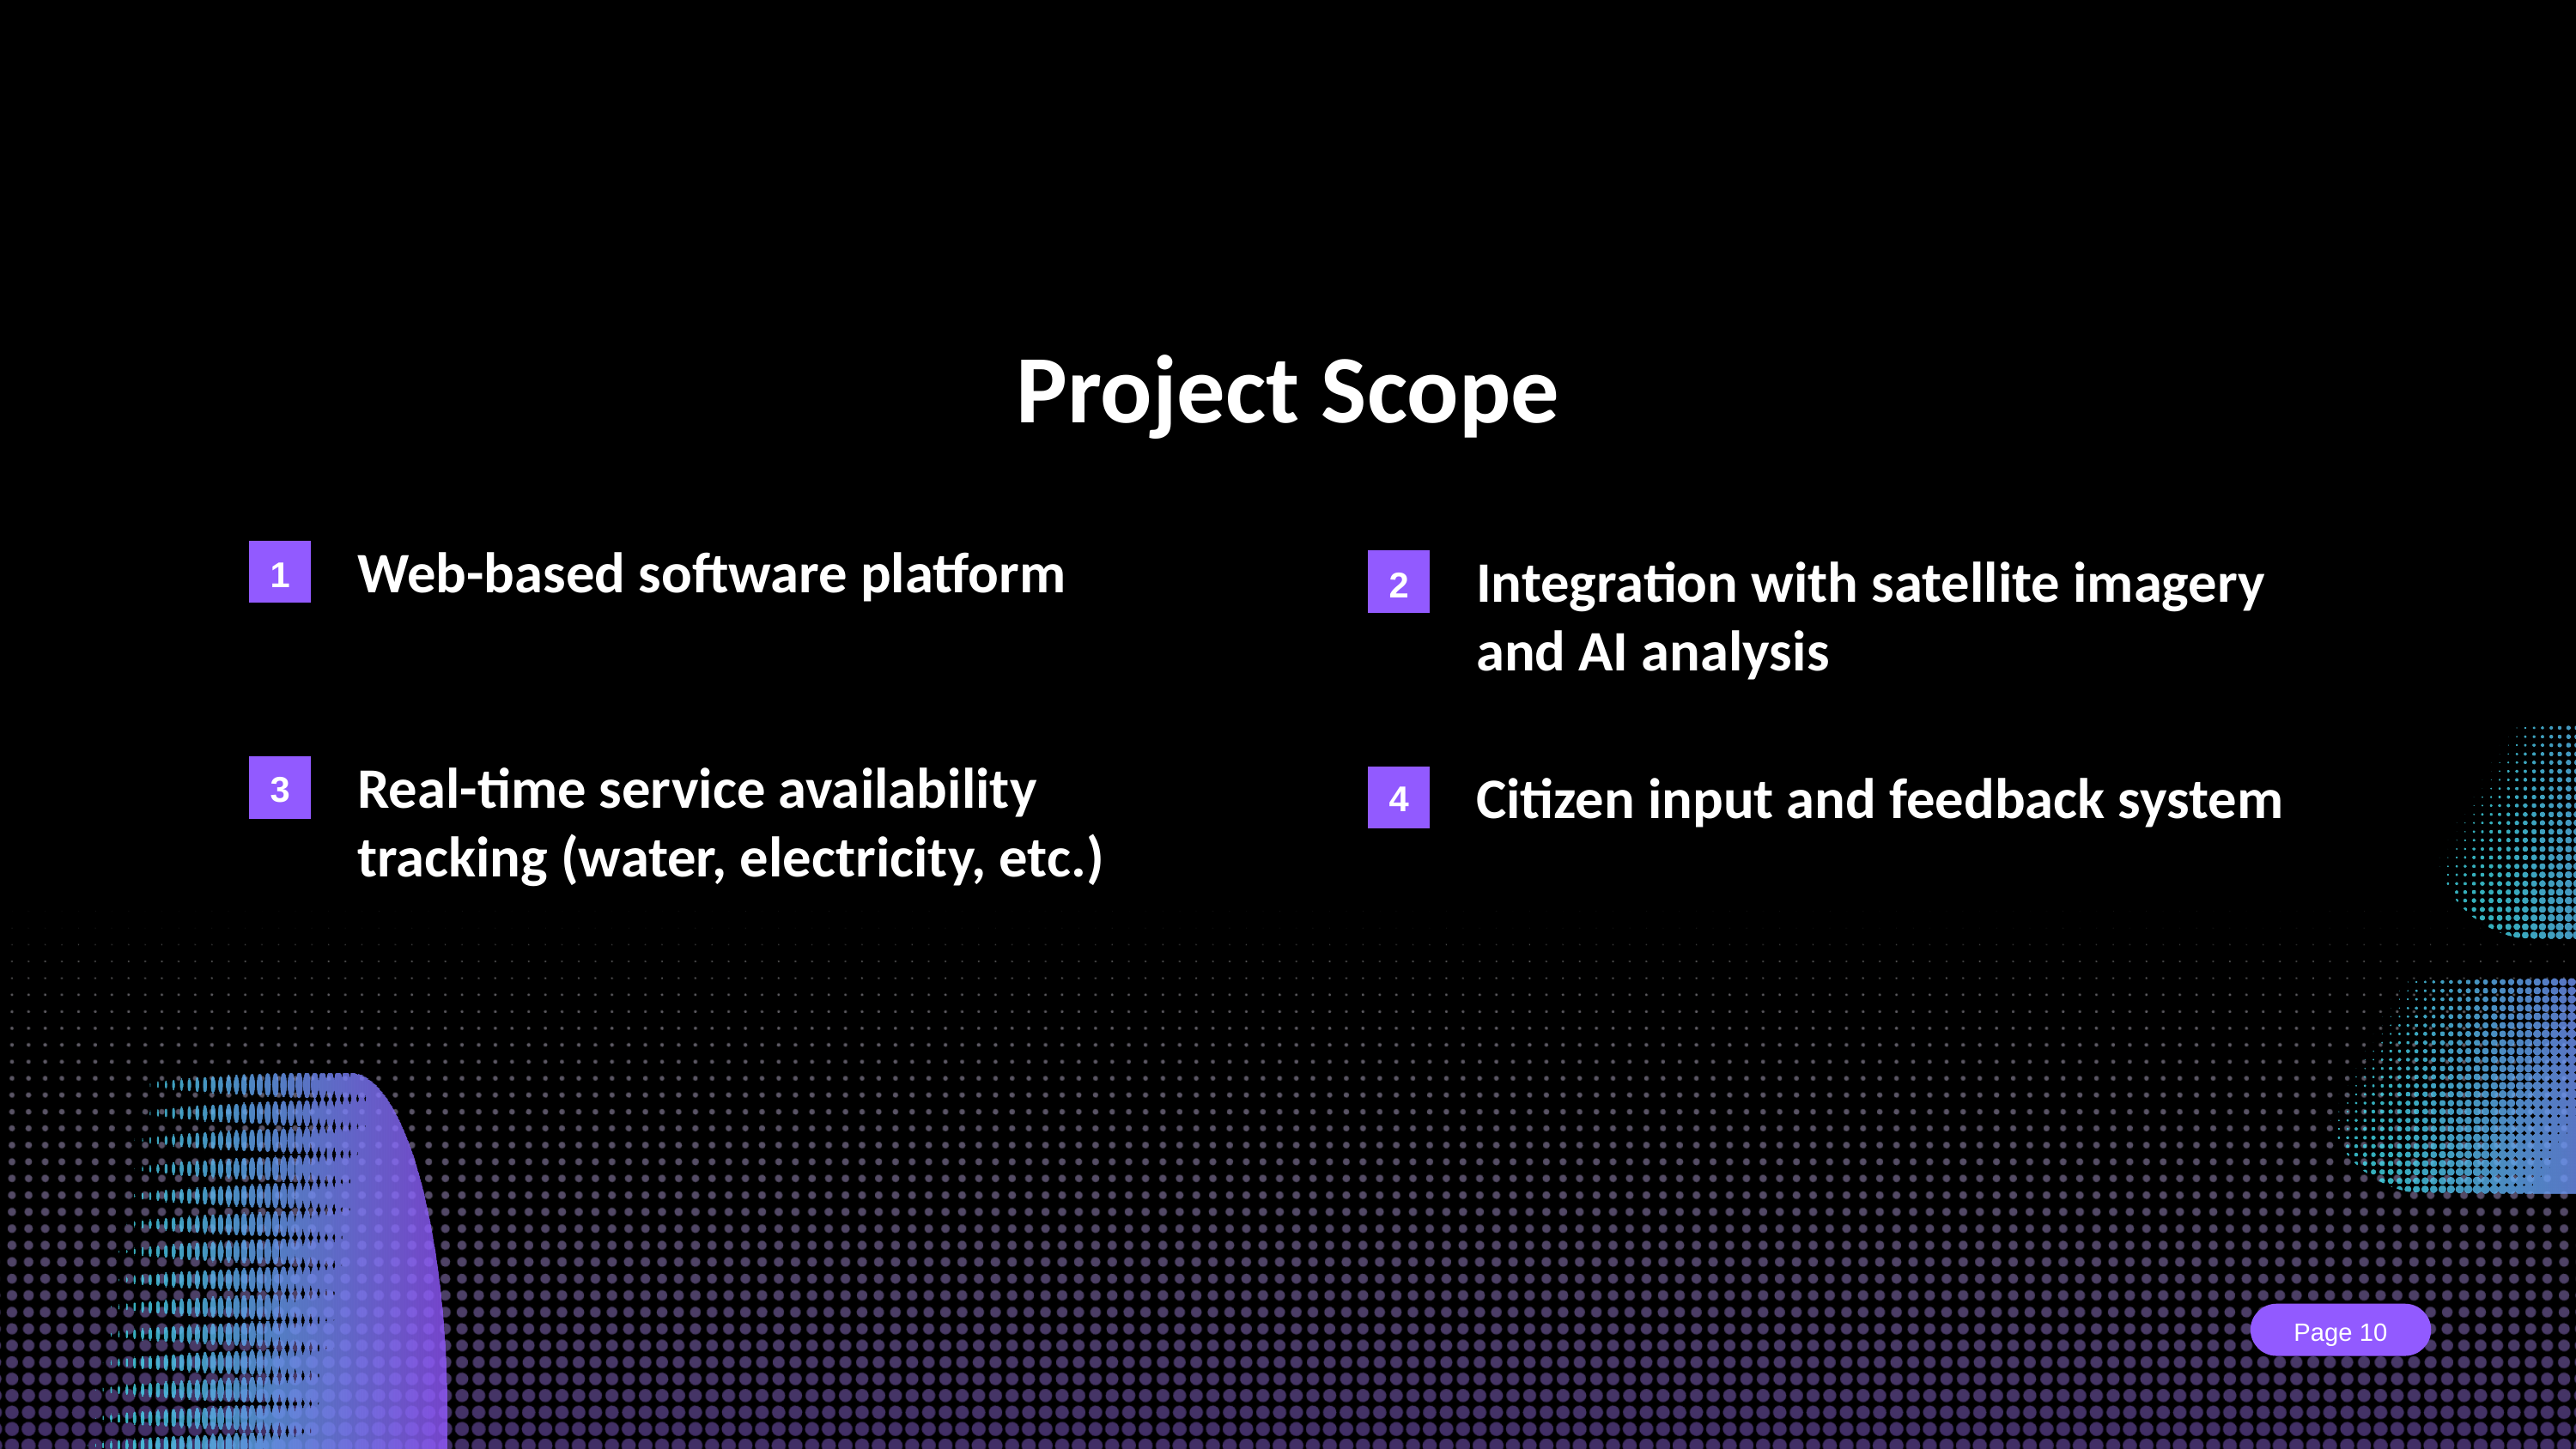

Project Scope
Web-based software platform

1
Integration with satellite imagery and AI analysis

2

Real-time service availability tracking (water, electricity, etc.)

3
Citizen input and feedback system

4

Page 10